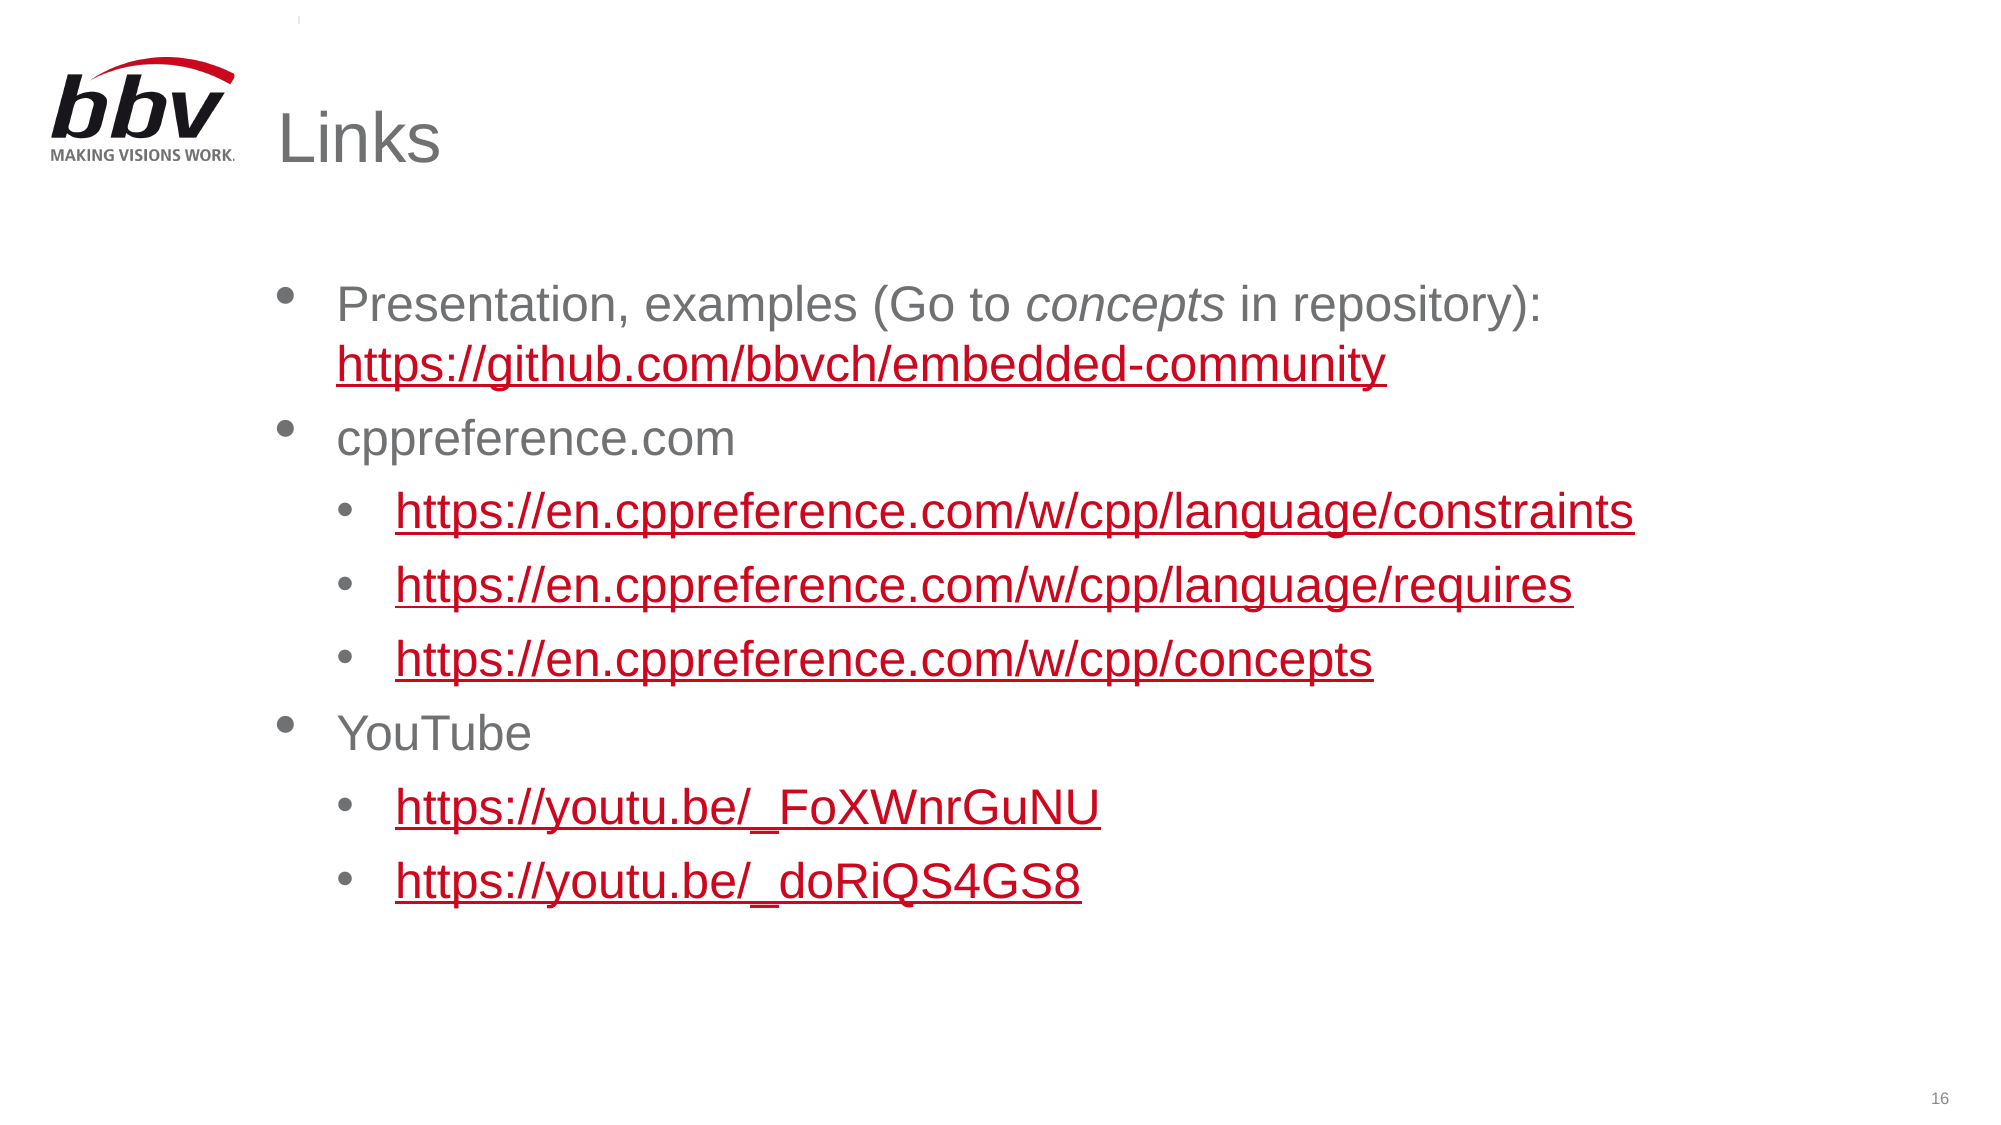

# Links
Presentation, examples (Go to concepts in repository):
https://github.com/bbvch/embedded-community
cppreference.com
https://en.cppreference.com/w/cpp/language/constraints
https://en.cppreference.com/w/cpp/language/requires
https://en.cppreference.com/w/cpp/concepts
YouTube
https://youtu.be/_FoXWnrGuNU
https://youtu.be/_doRiQS4GS8

16